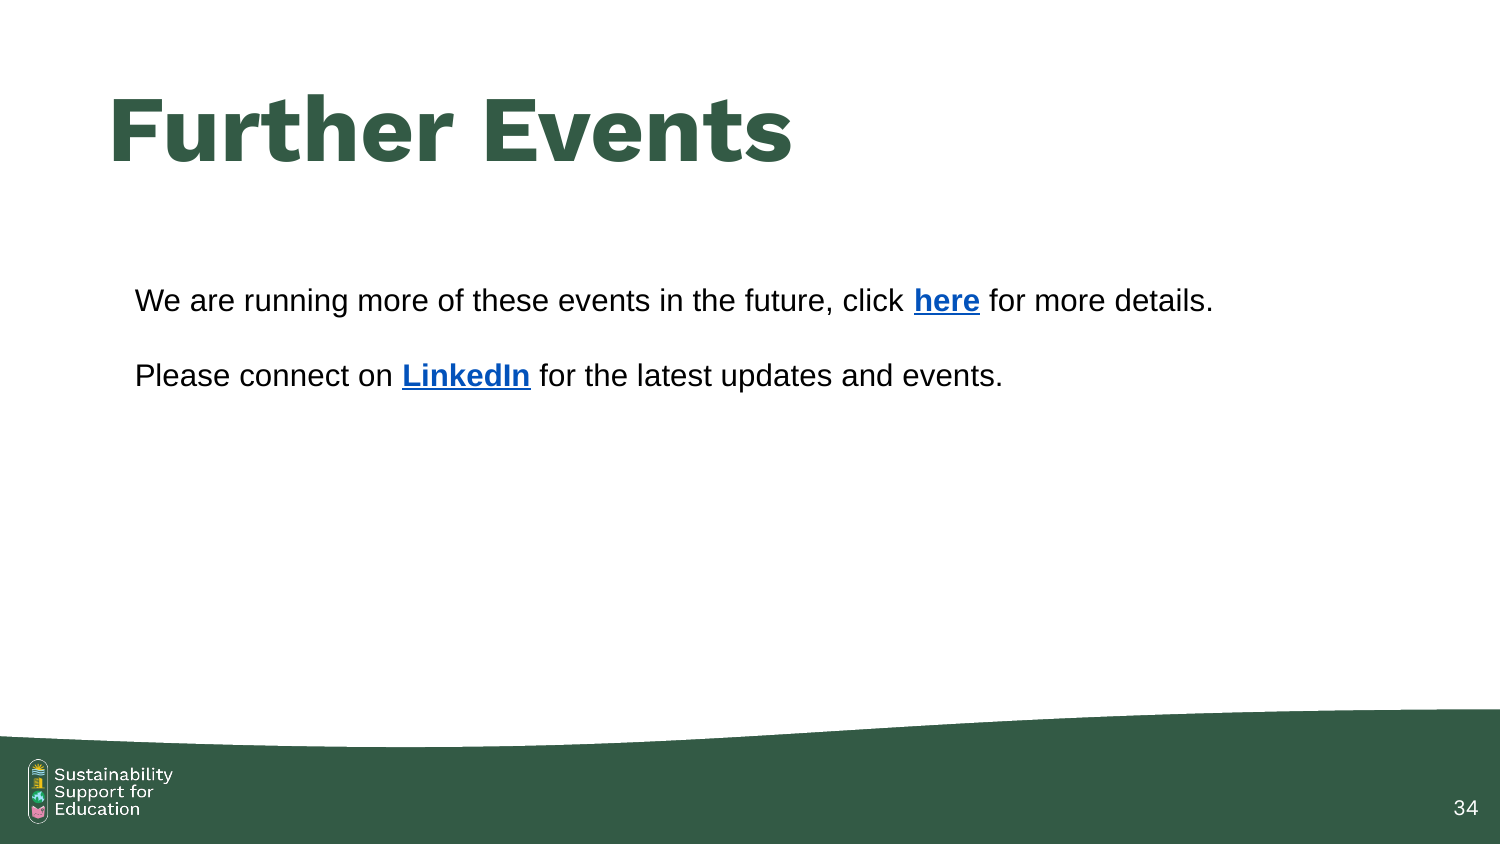

# Further Events
We are running more of these events in the future, click here for more details.

Please connect on LinkedIn for the latest updates and events.